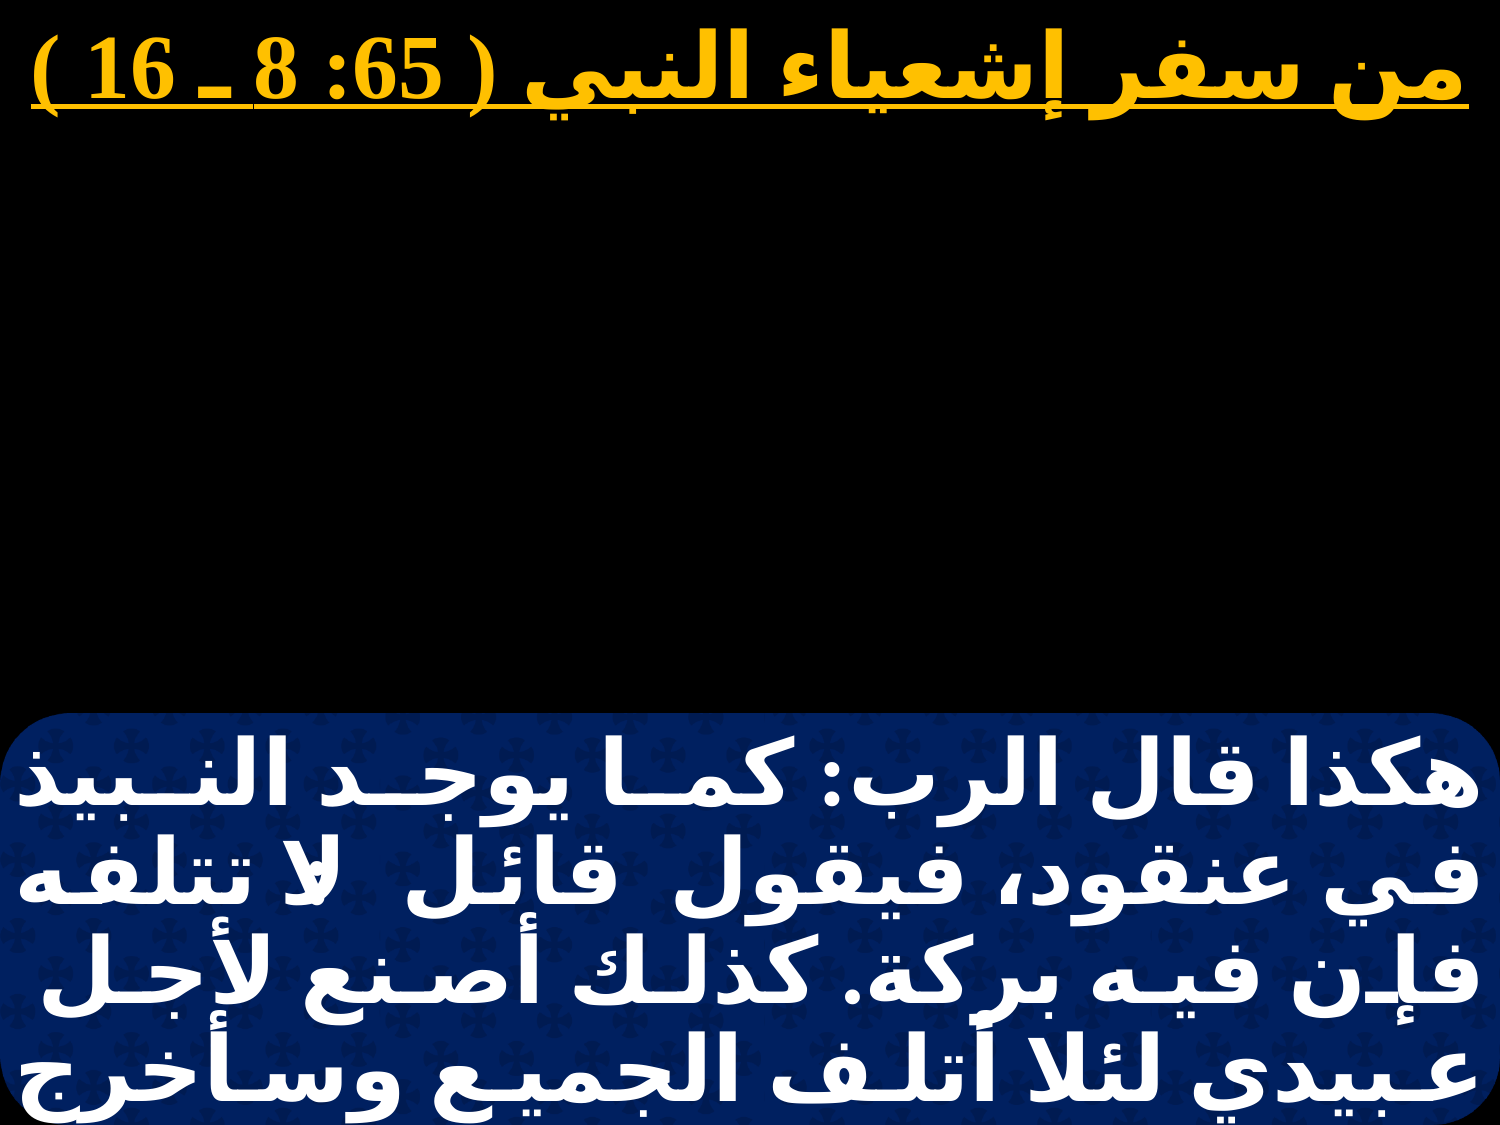

من سفر إشعياء النبي ( 65: 8 ـ 16 )
هكذا قال الرب: كما يوجد النبيذ في عنقود، فيقول  قائل: لا تتلفه فإن فيه بركة. كذلك أصنع لأجل  عبيدي لئلا أتلف الجميع وسأخرج من يعقوب نسلا  ومن يهوذا وارثا لجبالي، فيرثها مختاري، وعبيدي